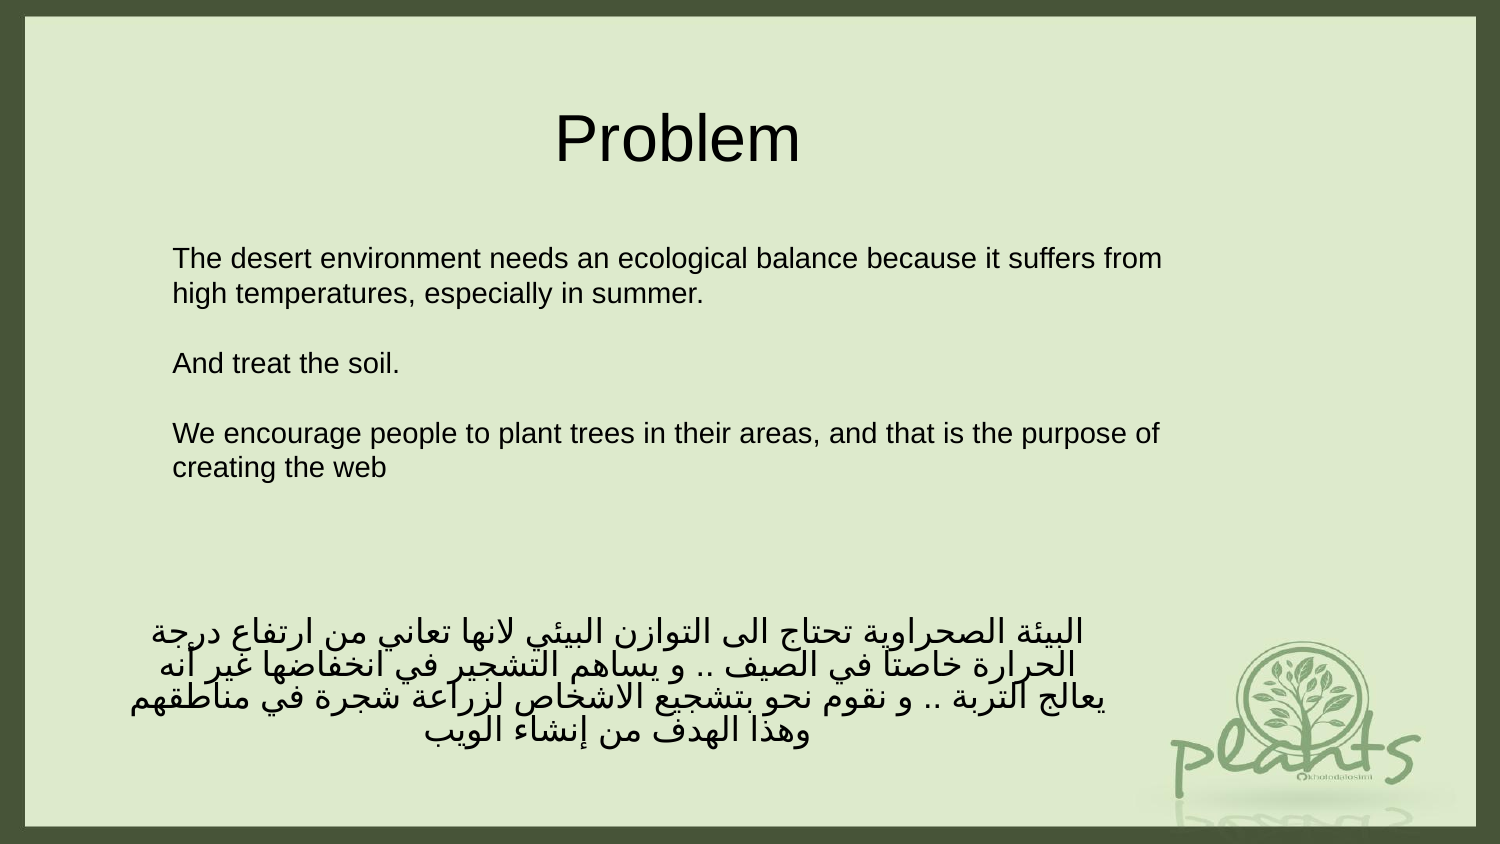

# Problem
The desert environment needs an ecological balance because it suffers from high temperatures, especially in summer.

And treat the soil.

We encourage people to plant trees in their areas, and that is the purpose of creating the web

البيئة الصحراوية تحتاج الى التوازن البيئي لانها تعاني من ارتفاع درجة الحرارة خاصتا في الصيف .. و يساهم التشجير في انخفاضها غير أنه يعالج التربة .. و نقوم نحو بتشجيع الاشخاص لزراعة شجرة في مناطقهم وهذا الهدف من إنشاء الويب